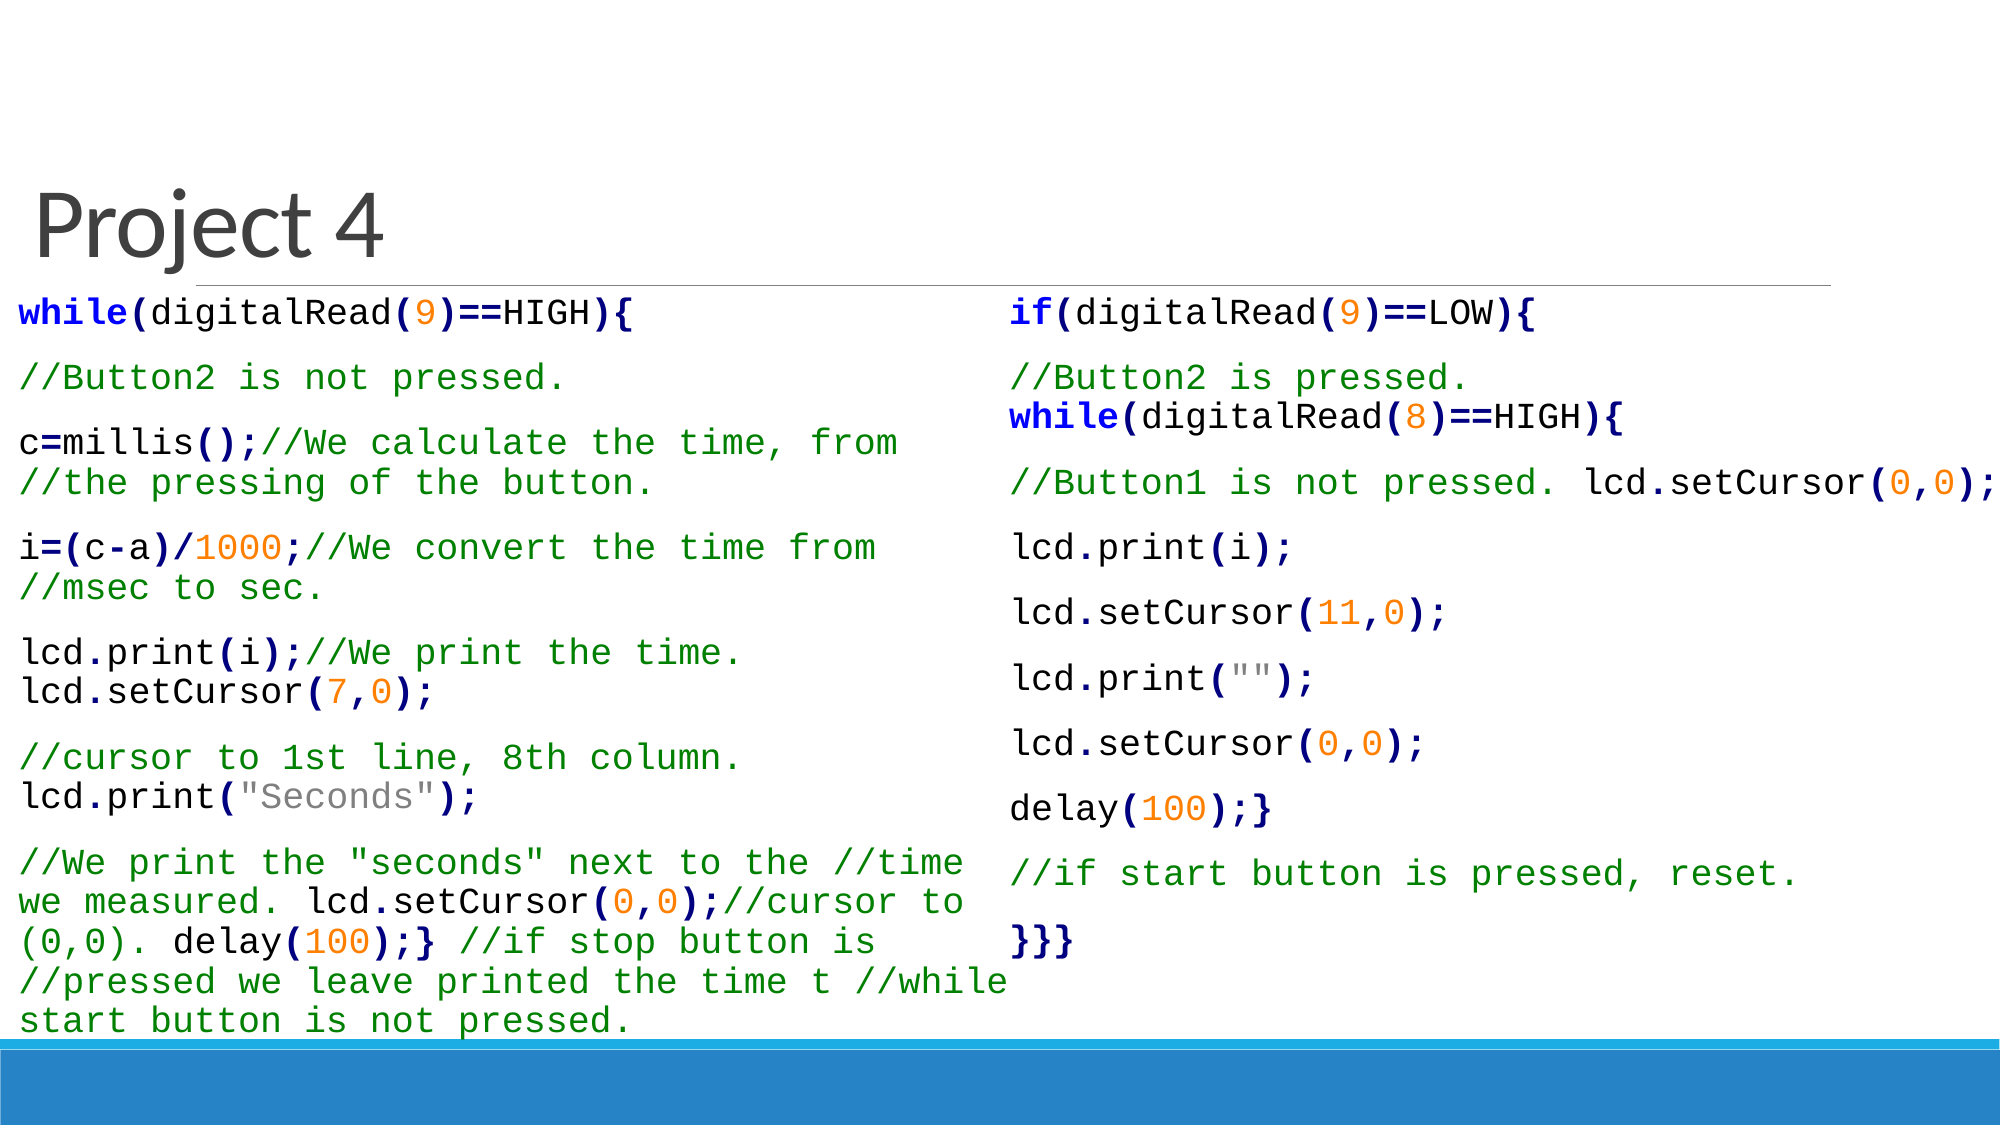

# Project 4
while(digitalRead(9)==HIGH){
//Button2 is not pressed.
c=millis();//We calculate the time, from //the pressing of the button.
i=(c-a)/1000;//We convert the time from //msec to sec.
lcd.print(i);//We print the time. lcd.setCursor(7,0);
//cursor to 1st line, 8th column. lcd.print("Seconds");
//We print the "seconds" next to the //time we measured. lcd.setCursor(0,0);//cursor to (0,0). delay(100);} //if stop button is //pressed we leave printed the time t //while start button is not pressed. if(digitalRead(9)==LOW){
//Button2 is pressed. while(digitalRead(8)==HIGH){
//Button1 is not pressed. lcd.setCursor(0,0);
lcd.print(i);
lcd.setCursor(11,0);
lcd.print("");
lcd.setCursor(0,0);
delay(100);}
//if start button is pressed, reset.
}}}